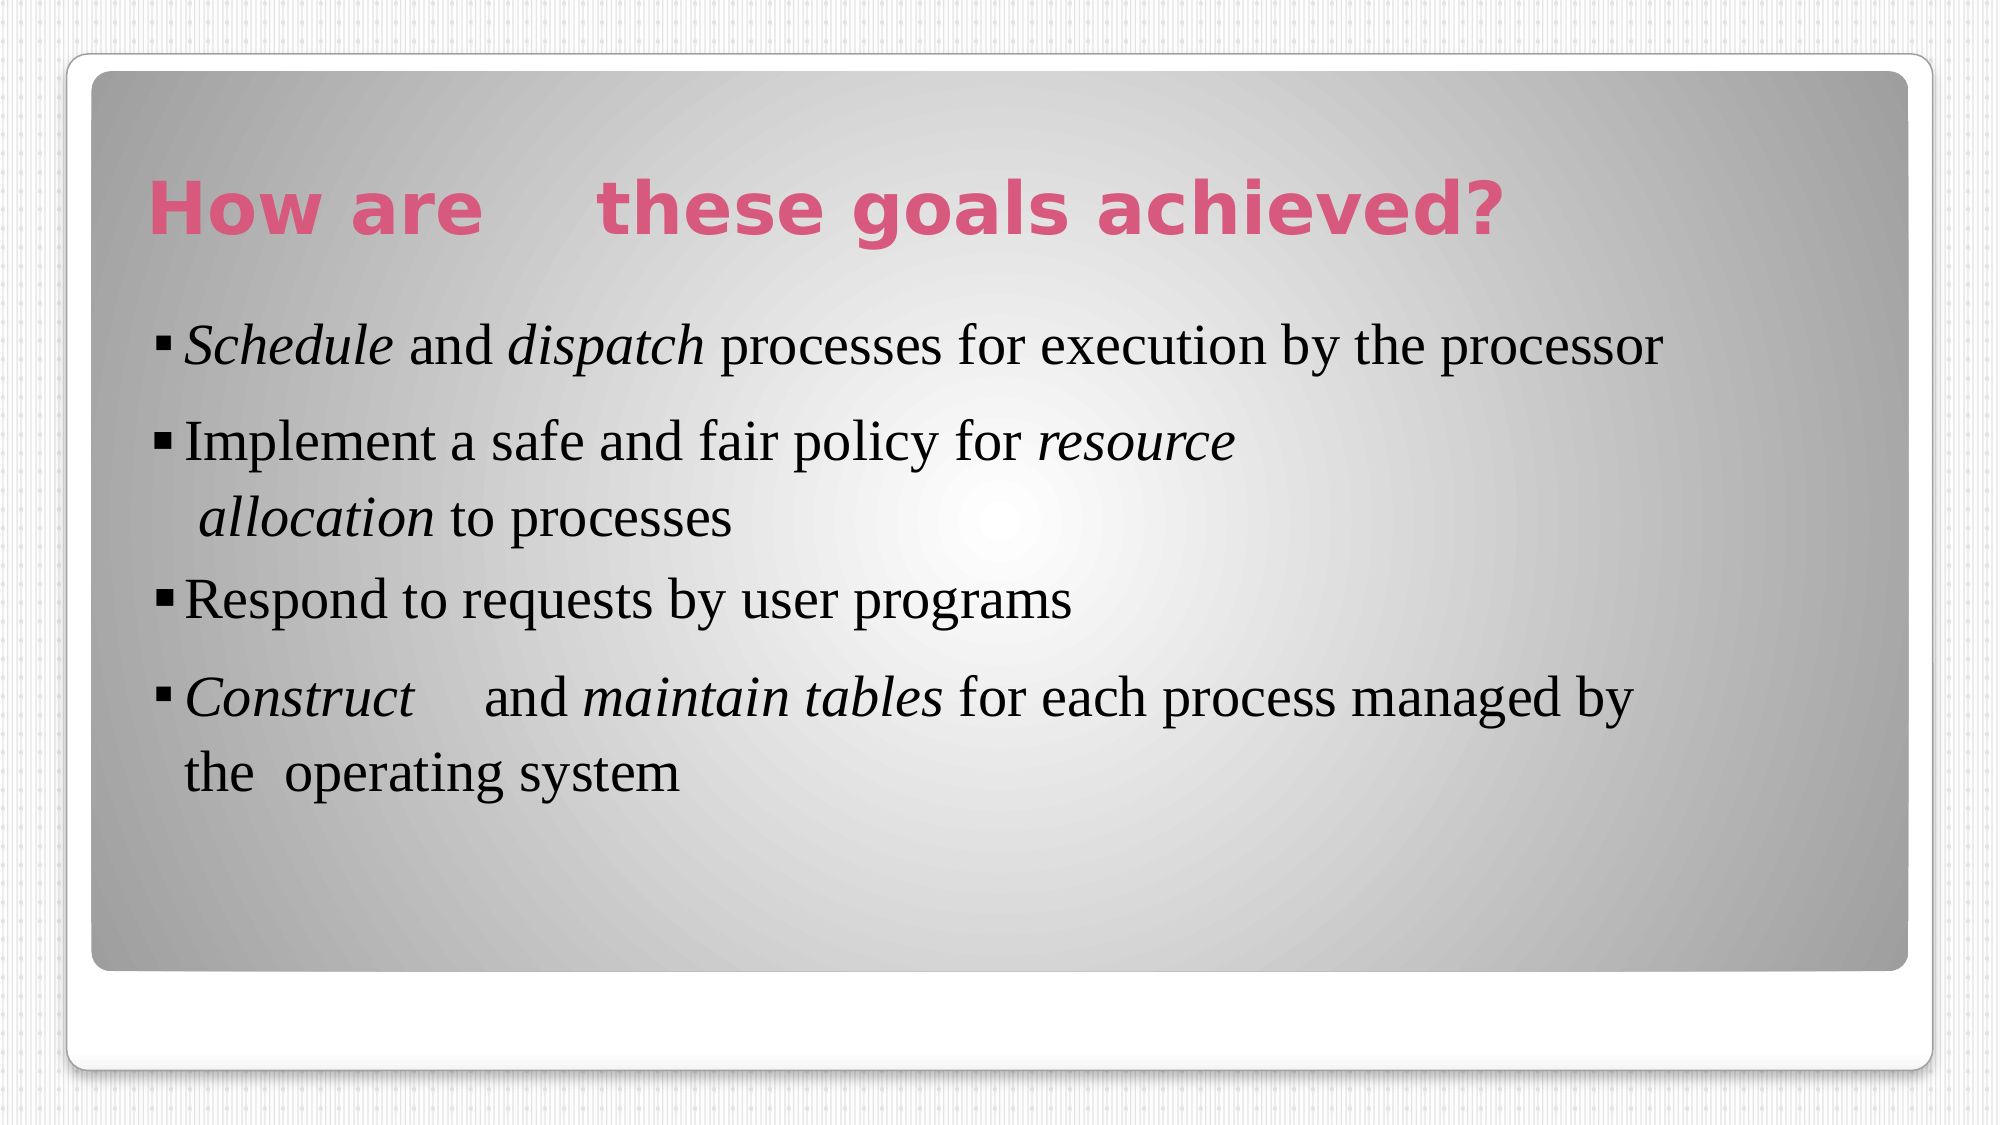

# How are	these goals achieved?
Schedule and dispatch processes for execution by the processor
Implement a safe and fair policy for resource  allocation to processes
Respond to requests by user programs
Construct	and maintain tables for each process managed by the  operating system